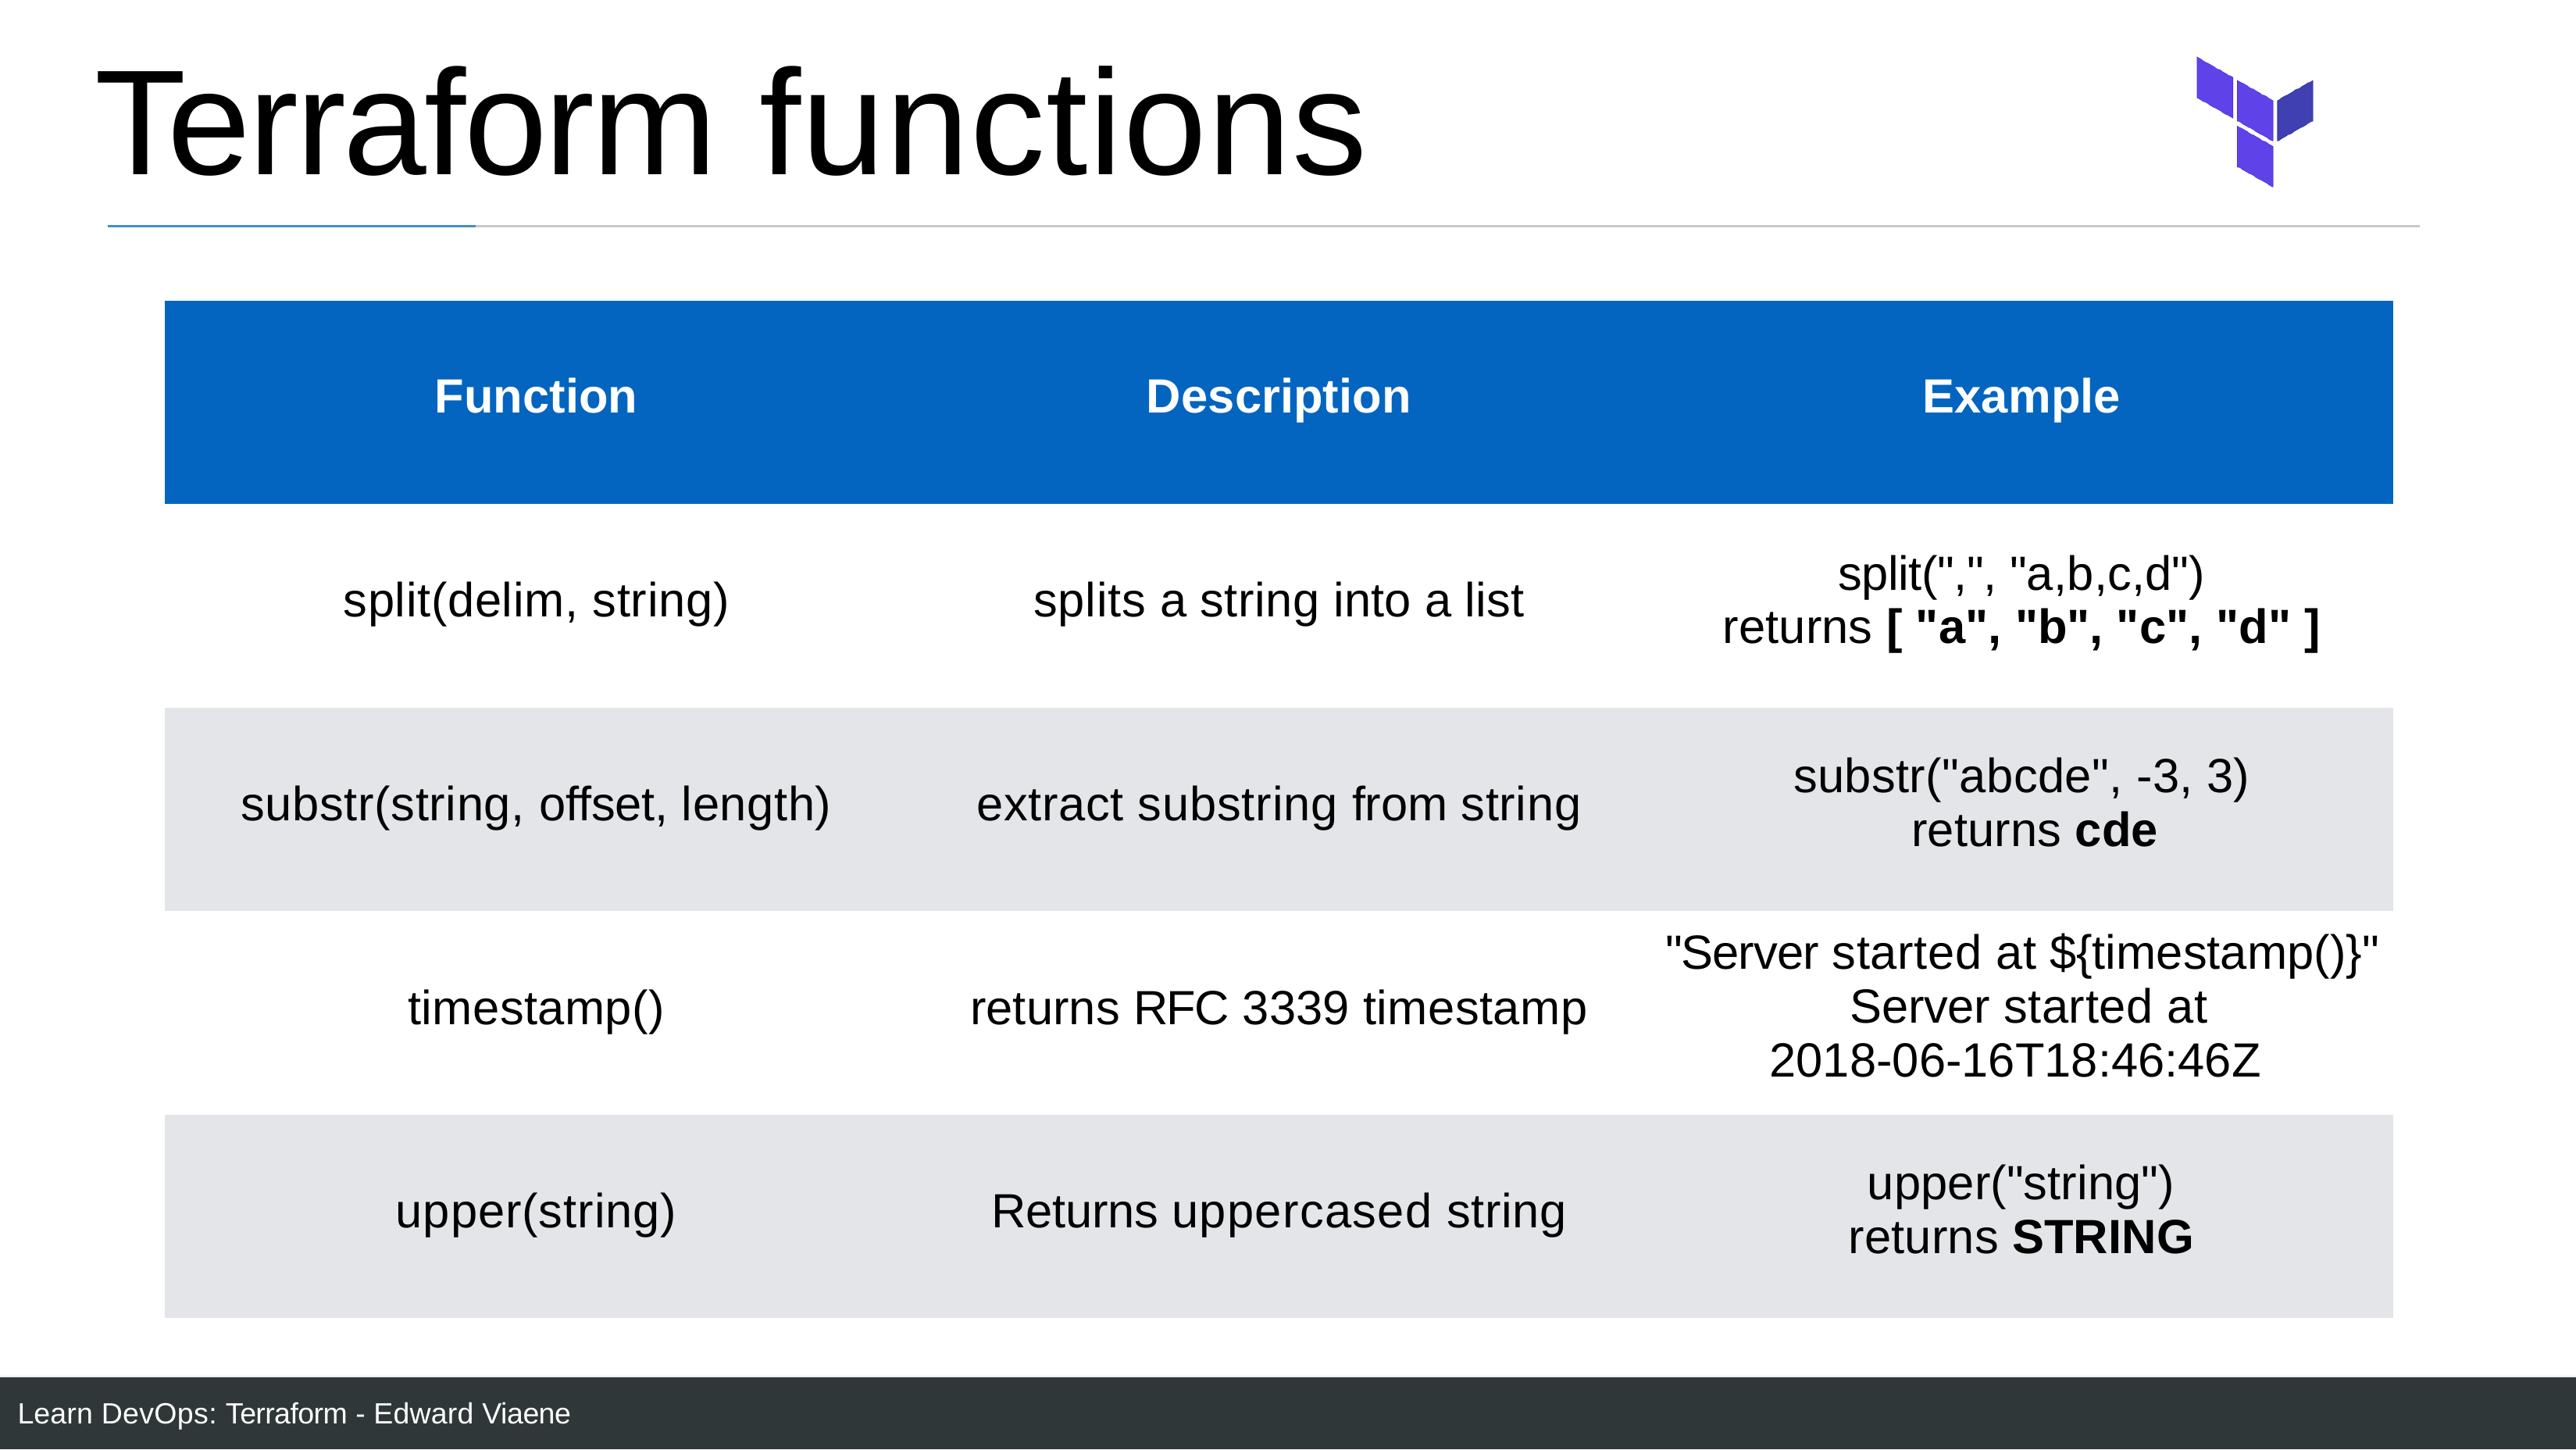

# Terraform functions
| Function | Description | Example |
| --- | --- | --- |
| split(delim, string) | splits a string into a list | split(",", "a,b,c,d") returns [ "a", "b", "c", "d" ] |
| substr(string, offset, length) | extract substring from string | substr("abcde", -3, 3) returns cde |
| timestamp() | returns RFC 3339 timestamp | "Server started at ${timestamp()}" Server started at 2018-06-16T18:46:46Z |
| upper(string) | Returns uppercased string | upper("string") returns STRING |
Learn DevOps: Terraform - Edward Viaene